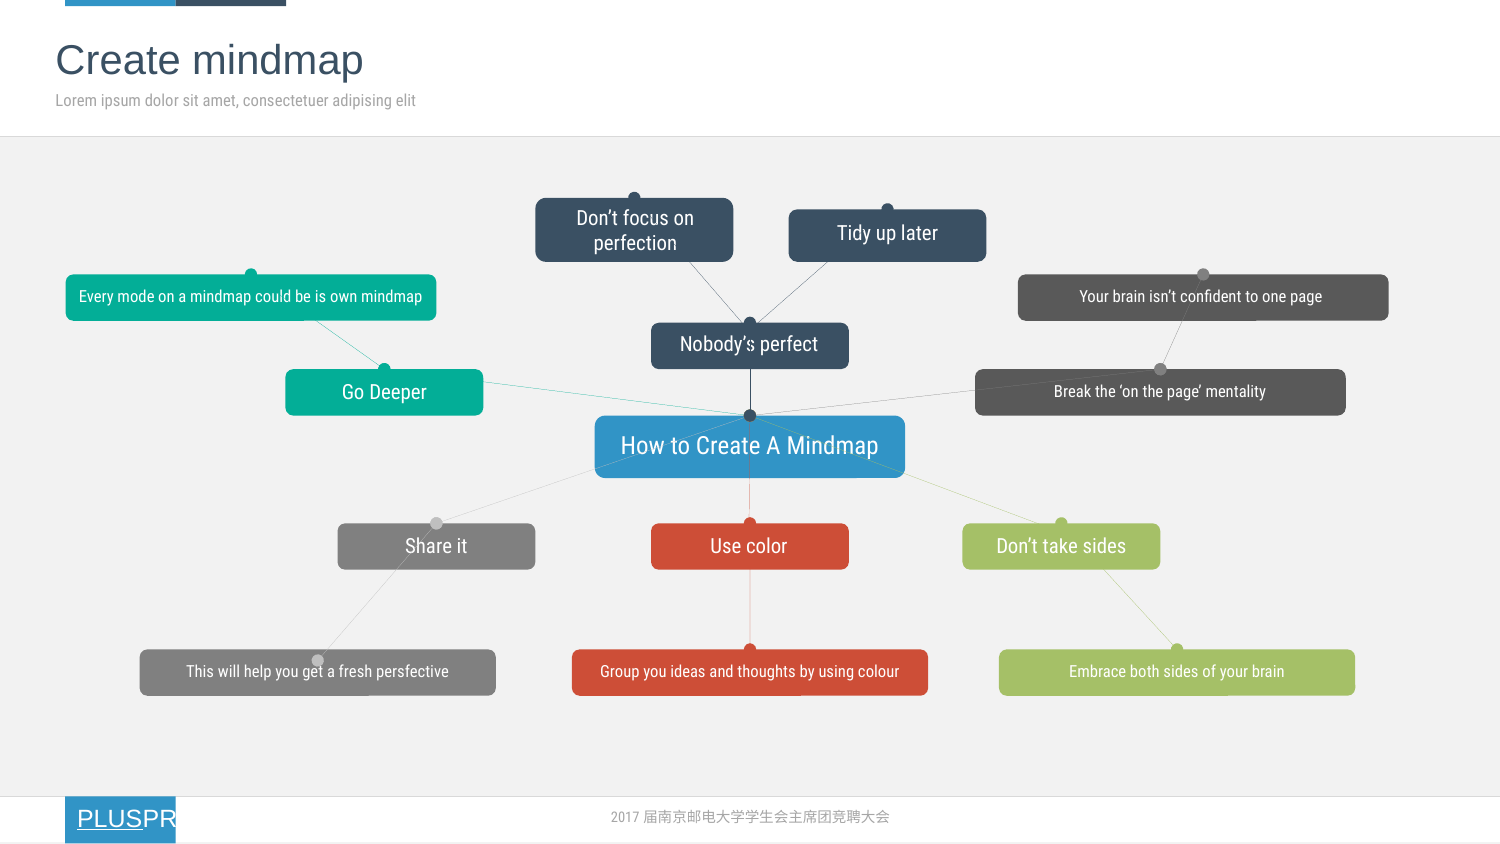

# Create mindmap
Lorem ipsum dolor sit amet, consectetuer adipising elit

Don’t focus on perfection

Tidy up later

Every mode on a mindmap could be is own mindmap
Your brain isn’t confident to one page

Nobody’s perfect

Go Deeper
Break the ‘on the page’ mentality

How to Create A Mindmap

Share it
Use color
Don’t take sides

This will help you get a fresh persfective
Group you ideas and thoughts by using colour
Embrace both sides of your brain